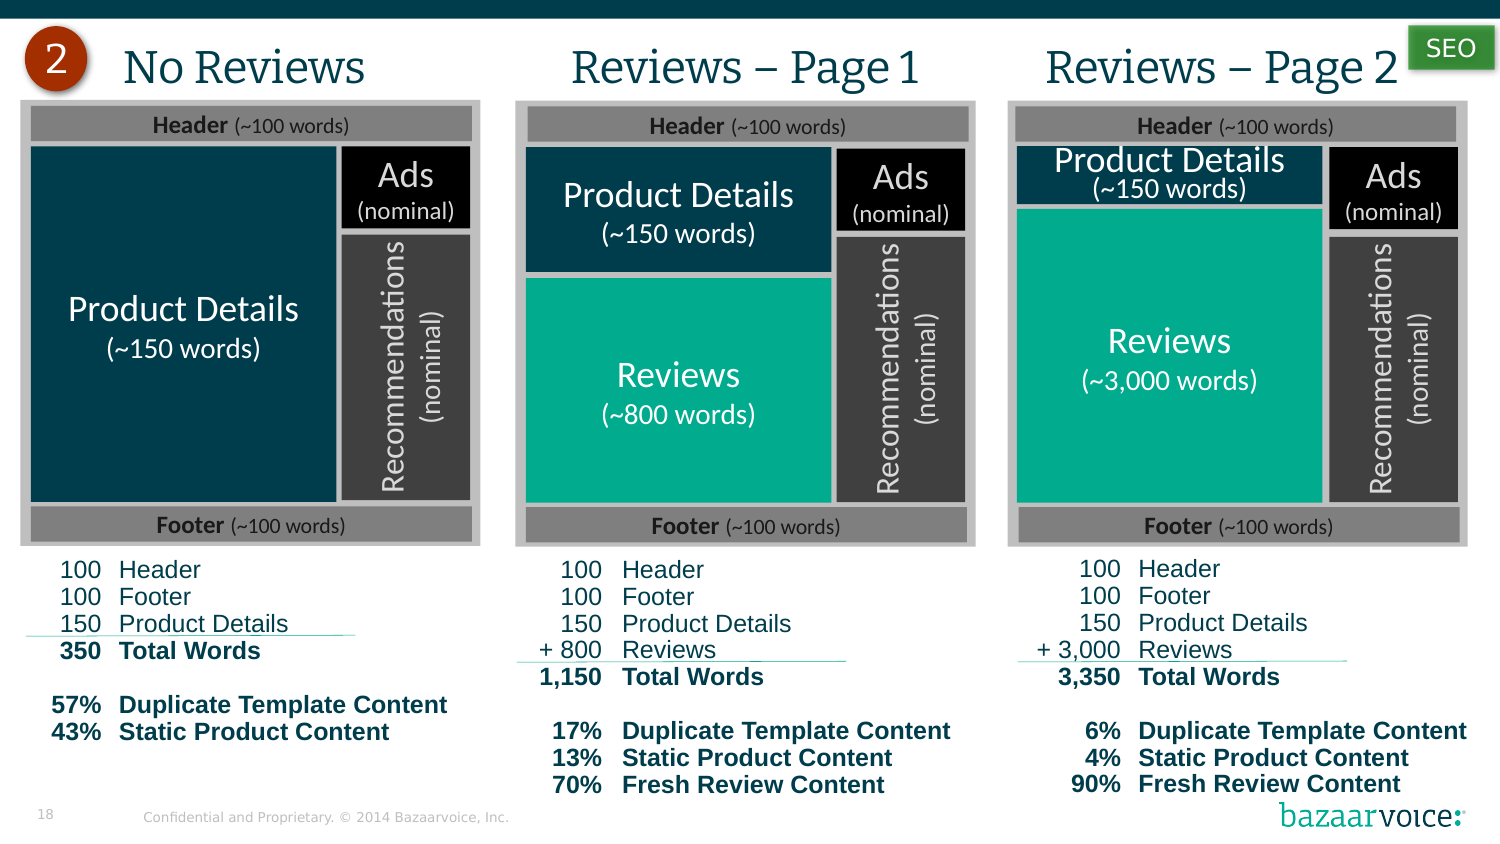

Reviews – Page 2
Reviews – Page 1
No Reviews
2

SEO

Header (~100 words)
Product Details
(~150 words)
Ads (nominal)
Recommendations (nominal)
Footer (~100 words)

Header (~100 words)
Product Details
(~150 words)
Ads (nominal)
Recommendations (nominal)
Reviews
(~800 words)
Footer (~100 words)

Header (~100 words)
Product Details
(~150 words)
Ads (nominal)
Reviews
(~3,000 words)
Recommendations (nominal)
Reviews
(~3,000 words)
Footer (~100 words)
100
100
150
+ 3,000
3,350

6%
4%
90%
Header
Footer
Product Details
Reviews
Total Words

Duplicate Template Content
Static Product Content
Fresh Review Content
100
100
150
+ 800
1,150

17%
13%
70%
Header
Footer
Product Details
Reviews
Total Words

Duplicate Template Content
Static Product Content
Fresh Review Content
100
100
150
350

57%
43%
Header
Footer
Product Details
Total Words

Duplicate Template Content
Static Product Content